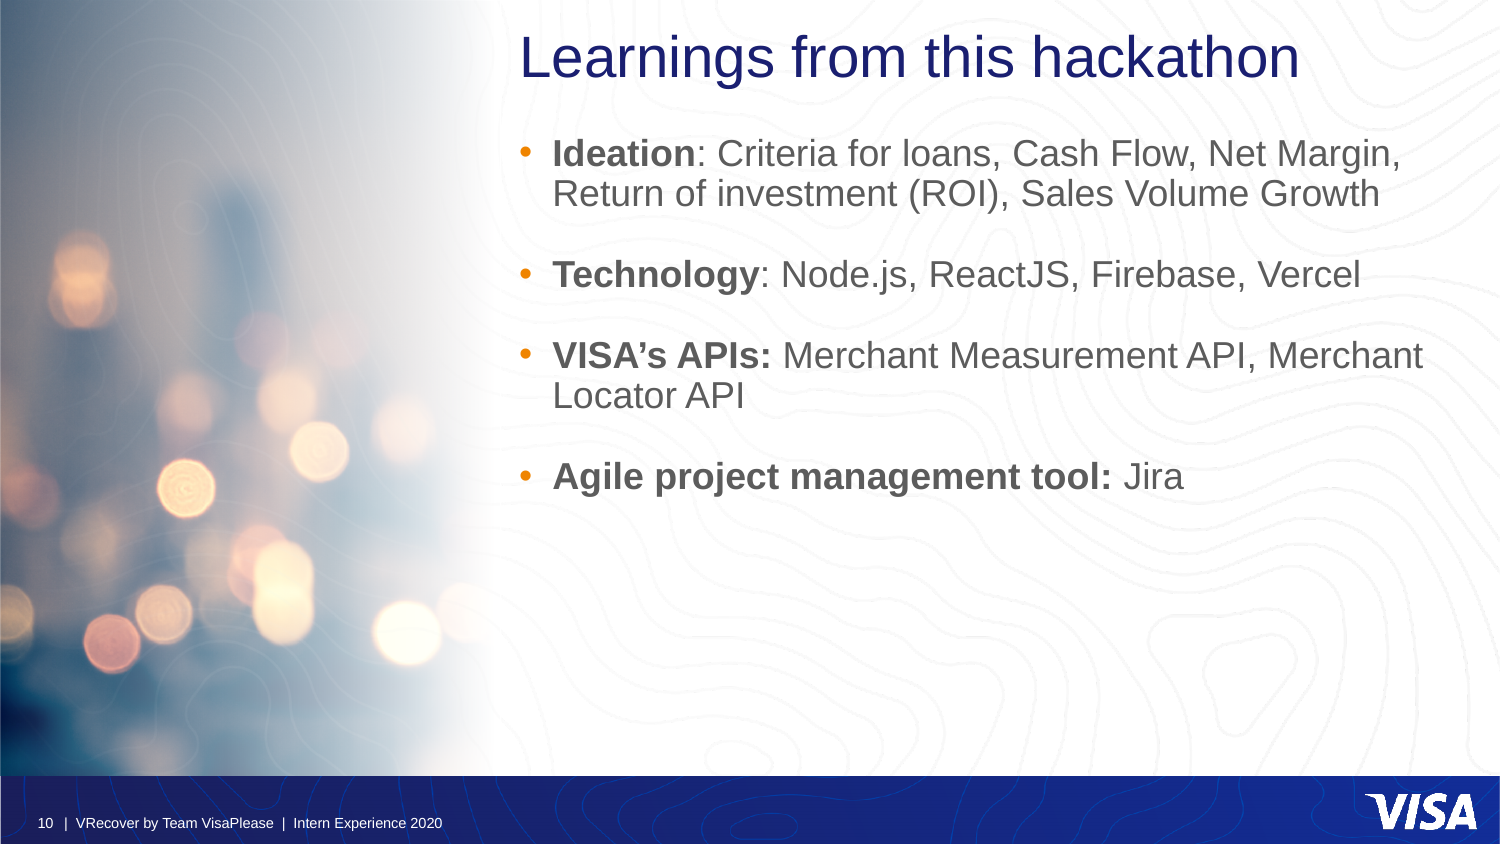

# Learnings from this hackathon
Ideation: Criteria for loans, Cash Flow, Net Margin, Return of investment (ROI), Sales Volume Growth

Technology: Node.js, ReactJS, Firebase, Vercel

VISA’s APIs: Merchant Measurement API, Merchant Locator API

Agile project management tool: Jira